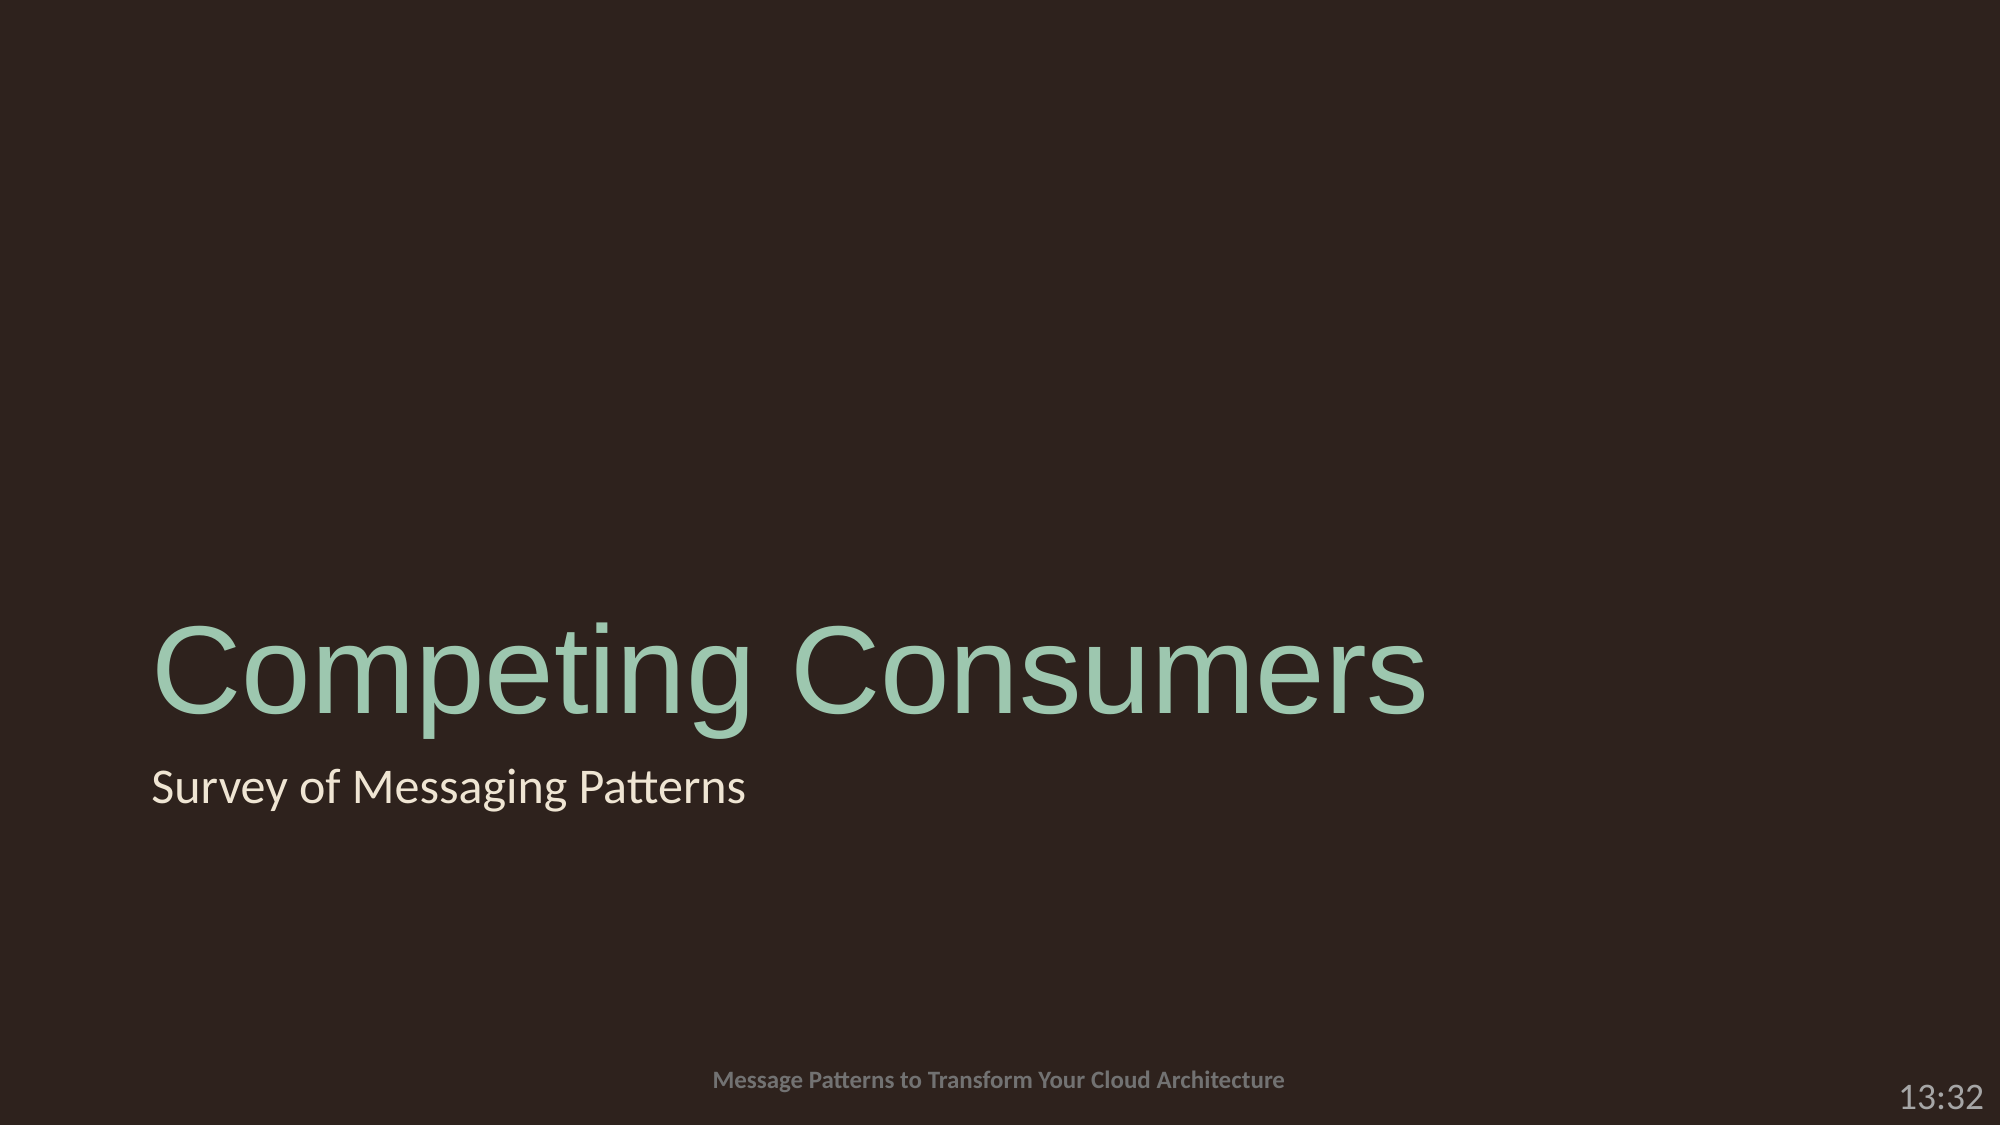

# Competing Consumers
Survey of Messaging Patterns
13:32